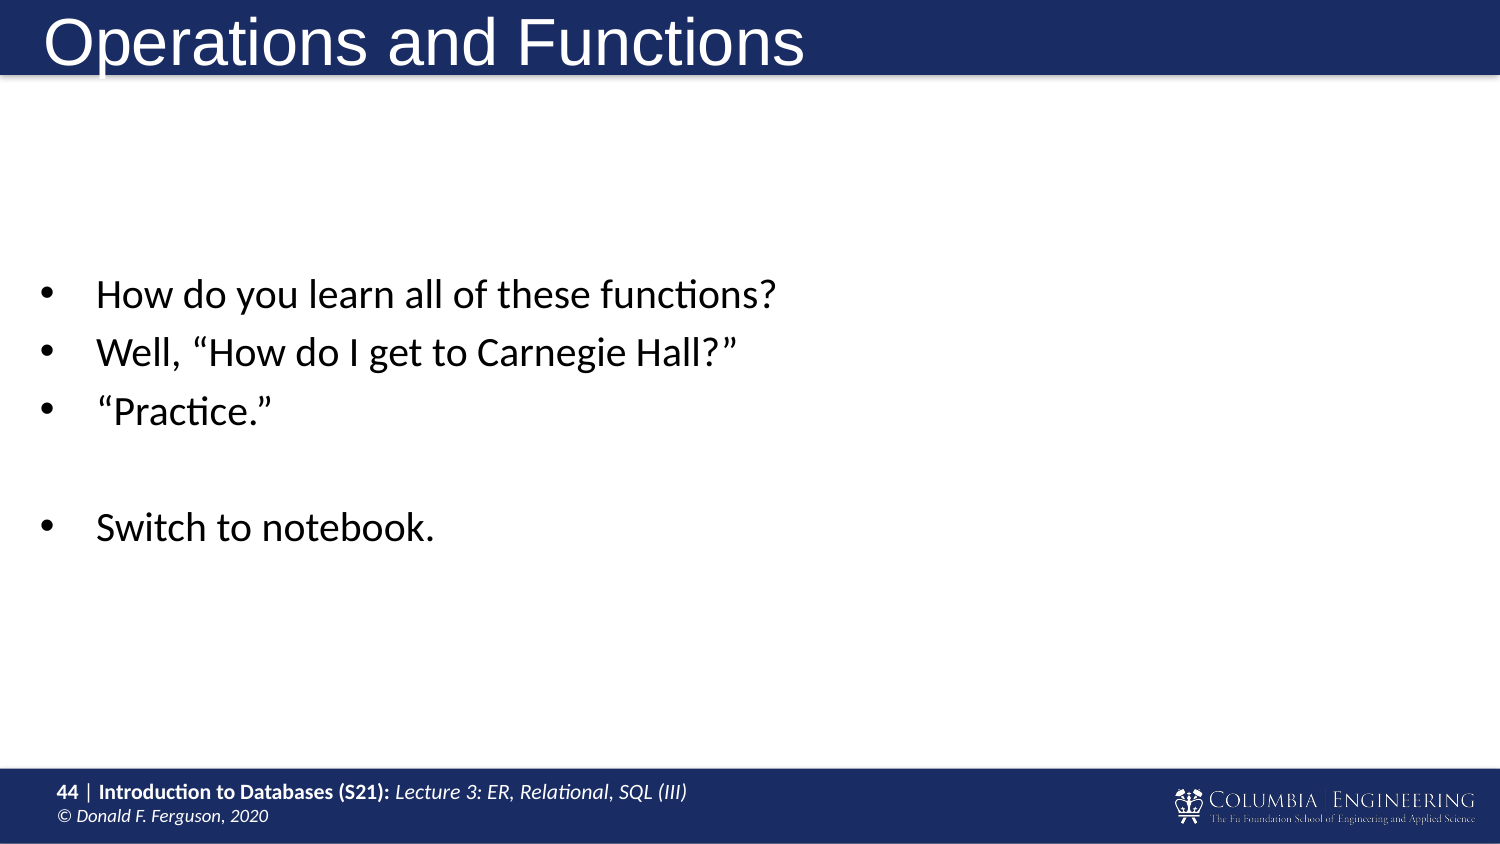

# Operations and Functions
How do you learn all of these functions?
Well, “How do I get to Carnegie Hall?”
“Practice.”

Switch to notebook.